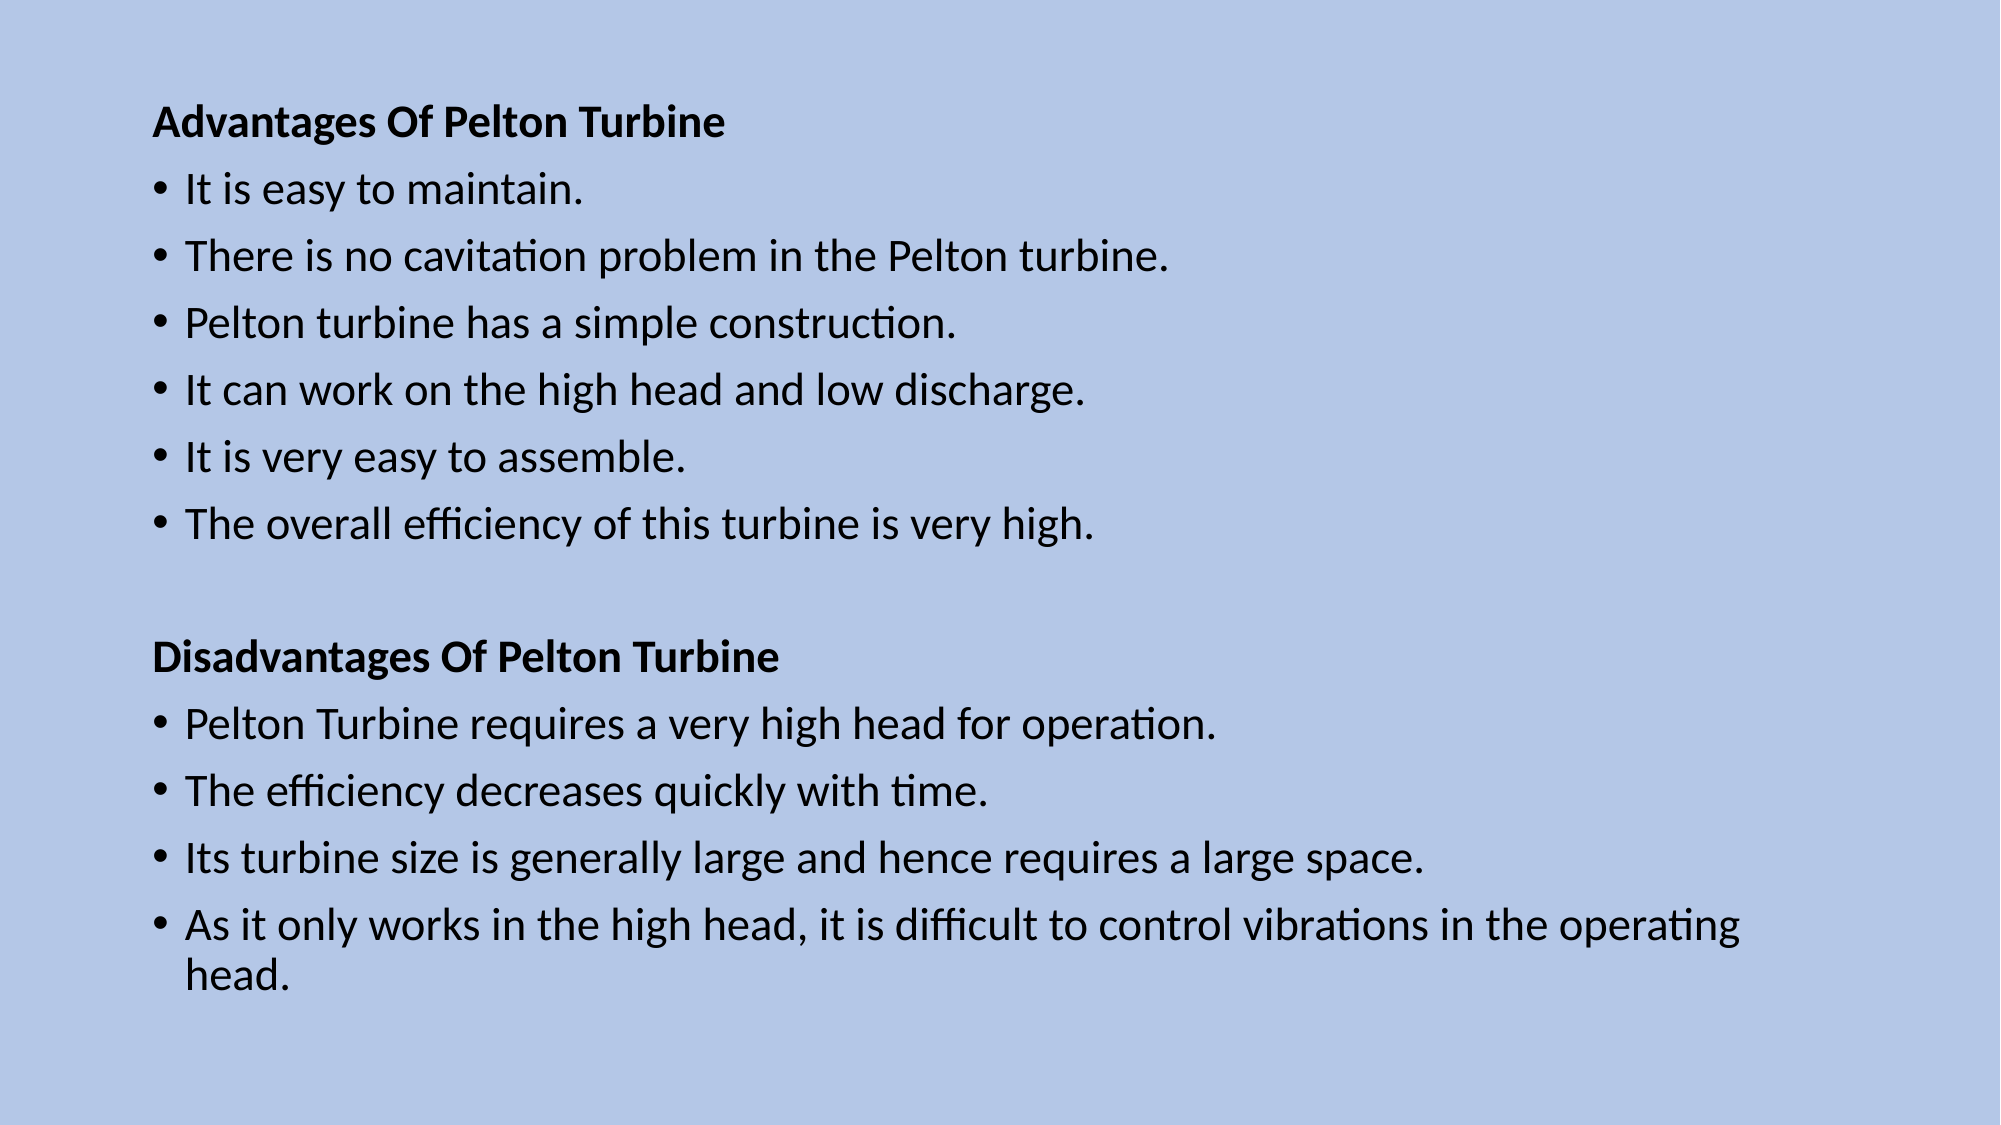

Advantages Of Pelton Turbine
It is easy to maintain.
There is no cavitation problem in the Pelton turbine.
Pelton turbine has a simple construction.
It can work on the high head and low discharge.
It is very easy to assemble.
The overall efficiency of this turbine is very high.

Disadvantages Of Pelton Turbine
Pelton Turbine requires a very high head for operation.
The efficiency decreases quickly with time.
Its turbine size is generally large and hence requires a large space.
As it only works in the high head, it is difficult to control vibrations in the operating head.